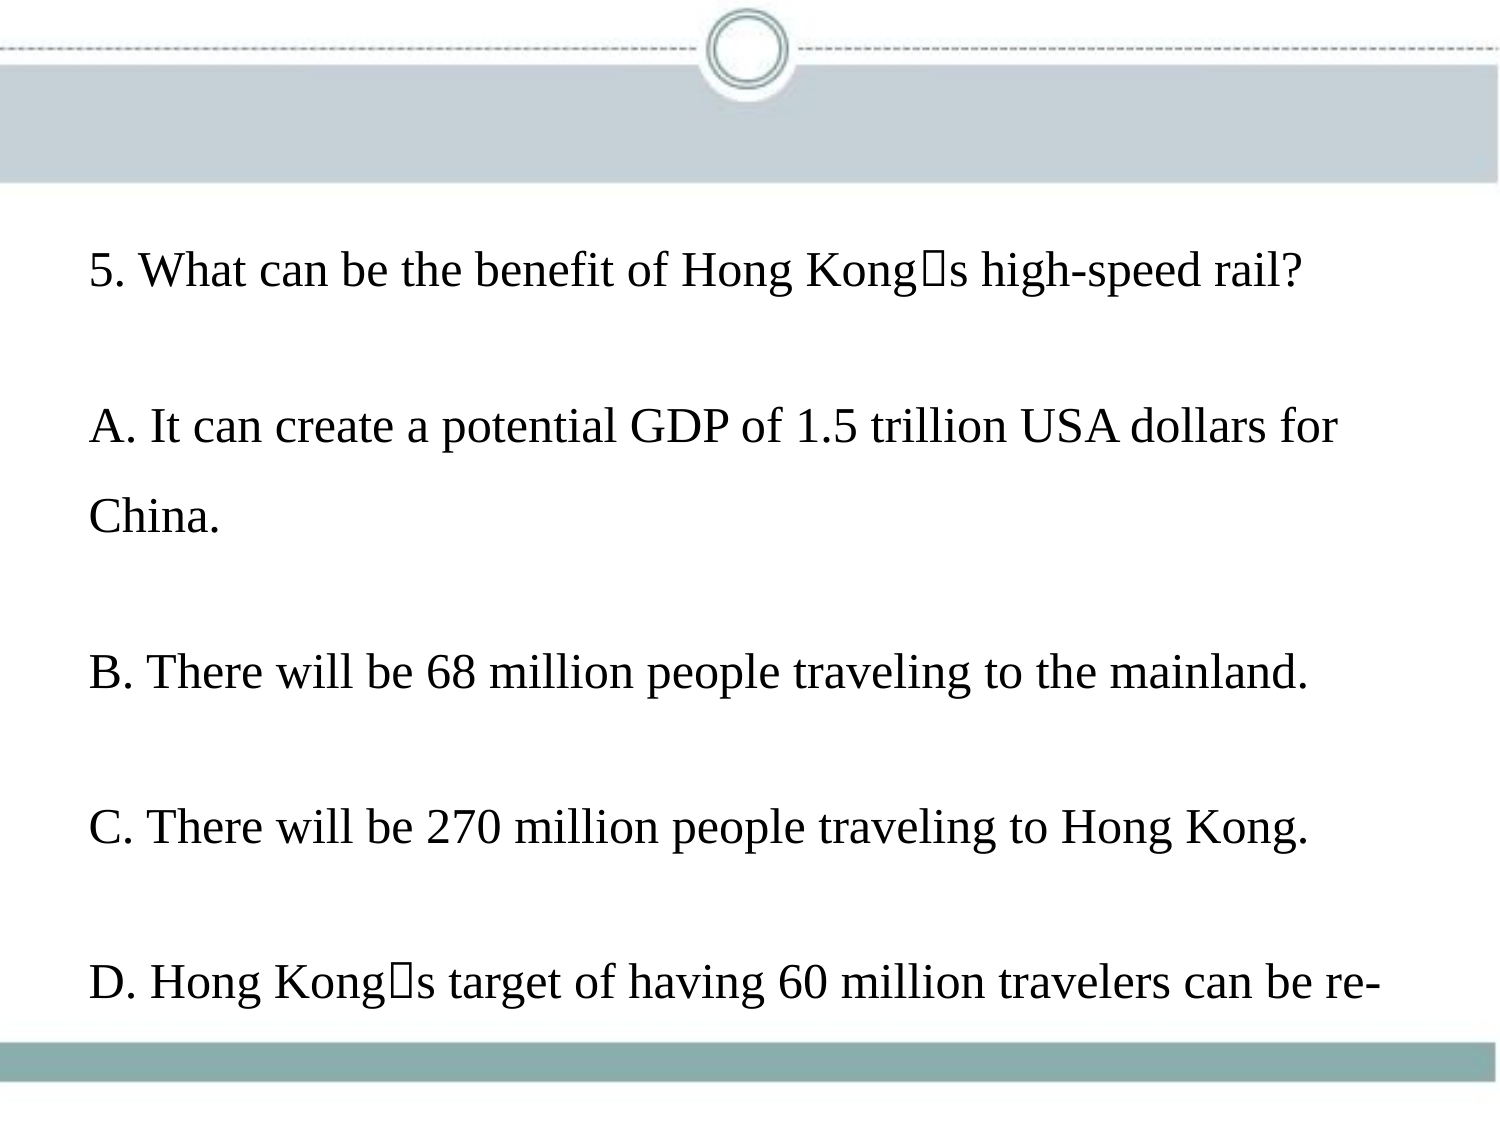

5. What can be the benefit of Hong Kong􀆳s high-speed rail?
A. It can create a potential GDP of 1.5 trillion USA dollars for
China.
B. There will be 68 million people traveling to the mainland.
C. There will be 270 million people traveling to Hong Kong.
D. Hong Kong􀆳s target of having 60 million travelers can be re-